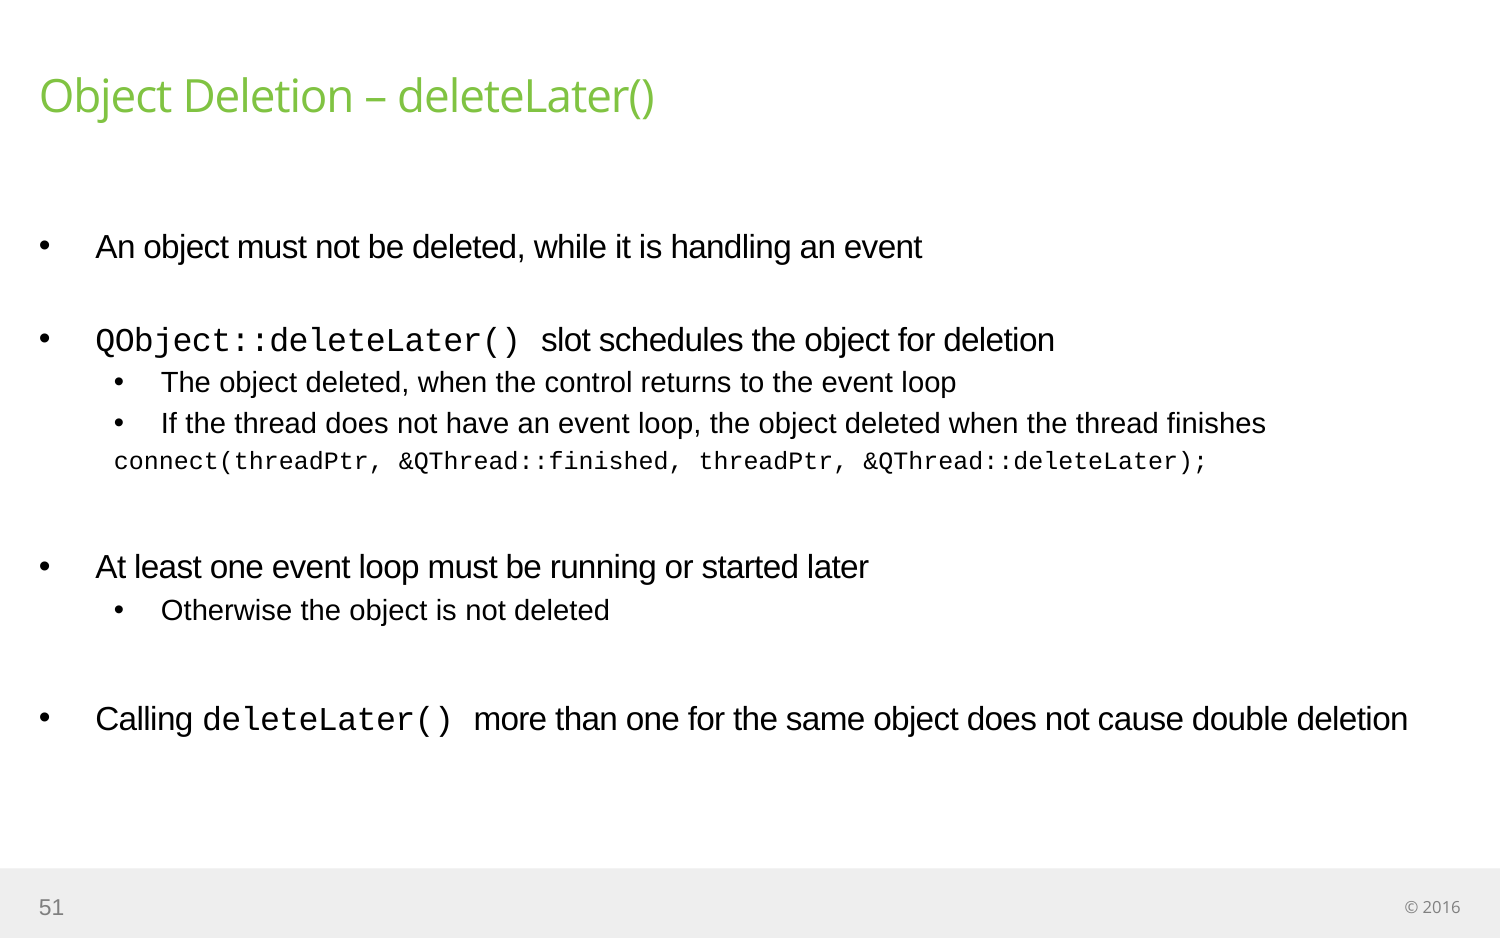

# Object Deletion – deleteLater()
An object must not be deleted, while it is handling an event

QObject::deleteLater() slot schedules the object for deletion
The object deleted, when the control returns to the event loop
If the thread does not have an event loop, the object deleted when the thread finishes
connect(threadPtr, &QThread::finished, threadPtr, &QThread::deleteLater);

At least one event loop must be running or started later
Otherwise the object is not deleted

Calling deleteLater() more than one for the same object does not cause double deletion
51
© 2016